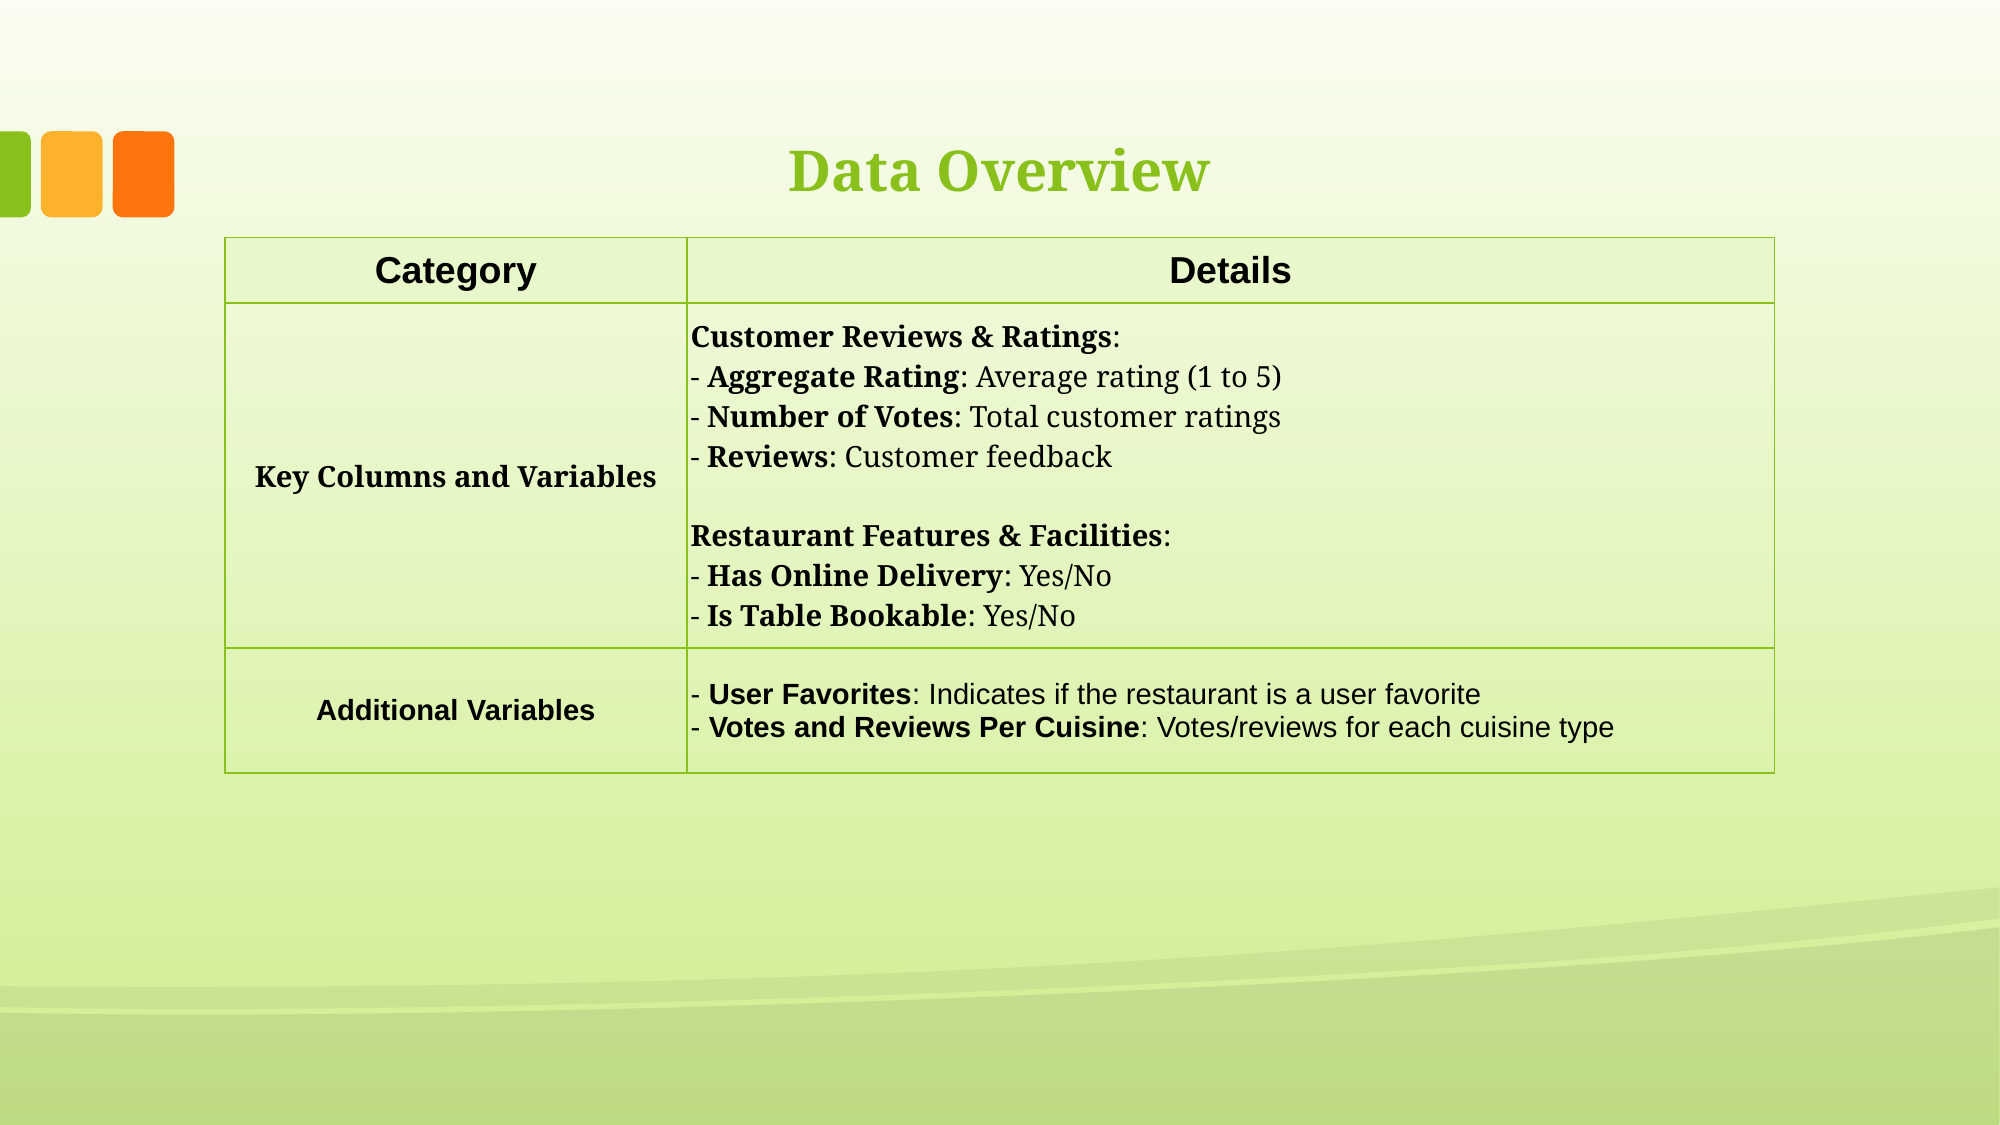

# Data Overview
| Category | Details |
| --- | --- |
| Key Columns and Variables | Customer Reviews & Ratings: - Aggregate Rating: Average rating (1 to 5) - Number of Votes: Total customer ratings - Reviews: Customer feedback Restaurant Features & Facilities: - Has Online Delivery: Yes/No - Is Table Bookable: Yes/No |
| Additional Variables | - User Favorites: Indicates if the restaurant is a user favorite - Votes and Reviews Per Cuisine: Votes/reviews for each cuisine type |